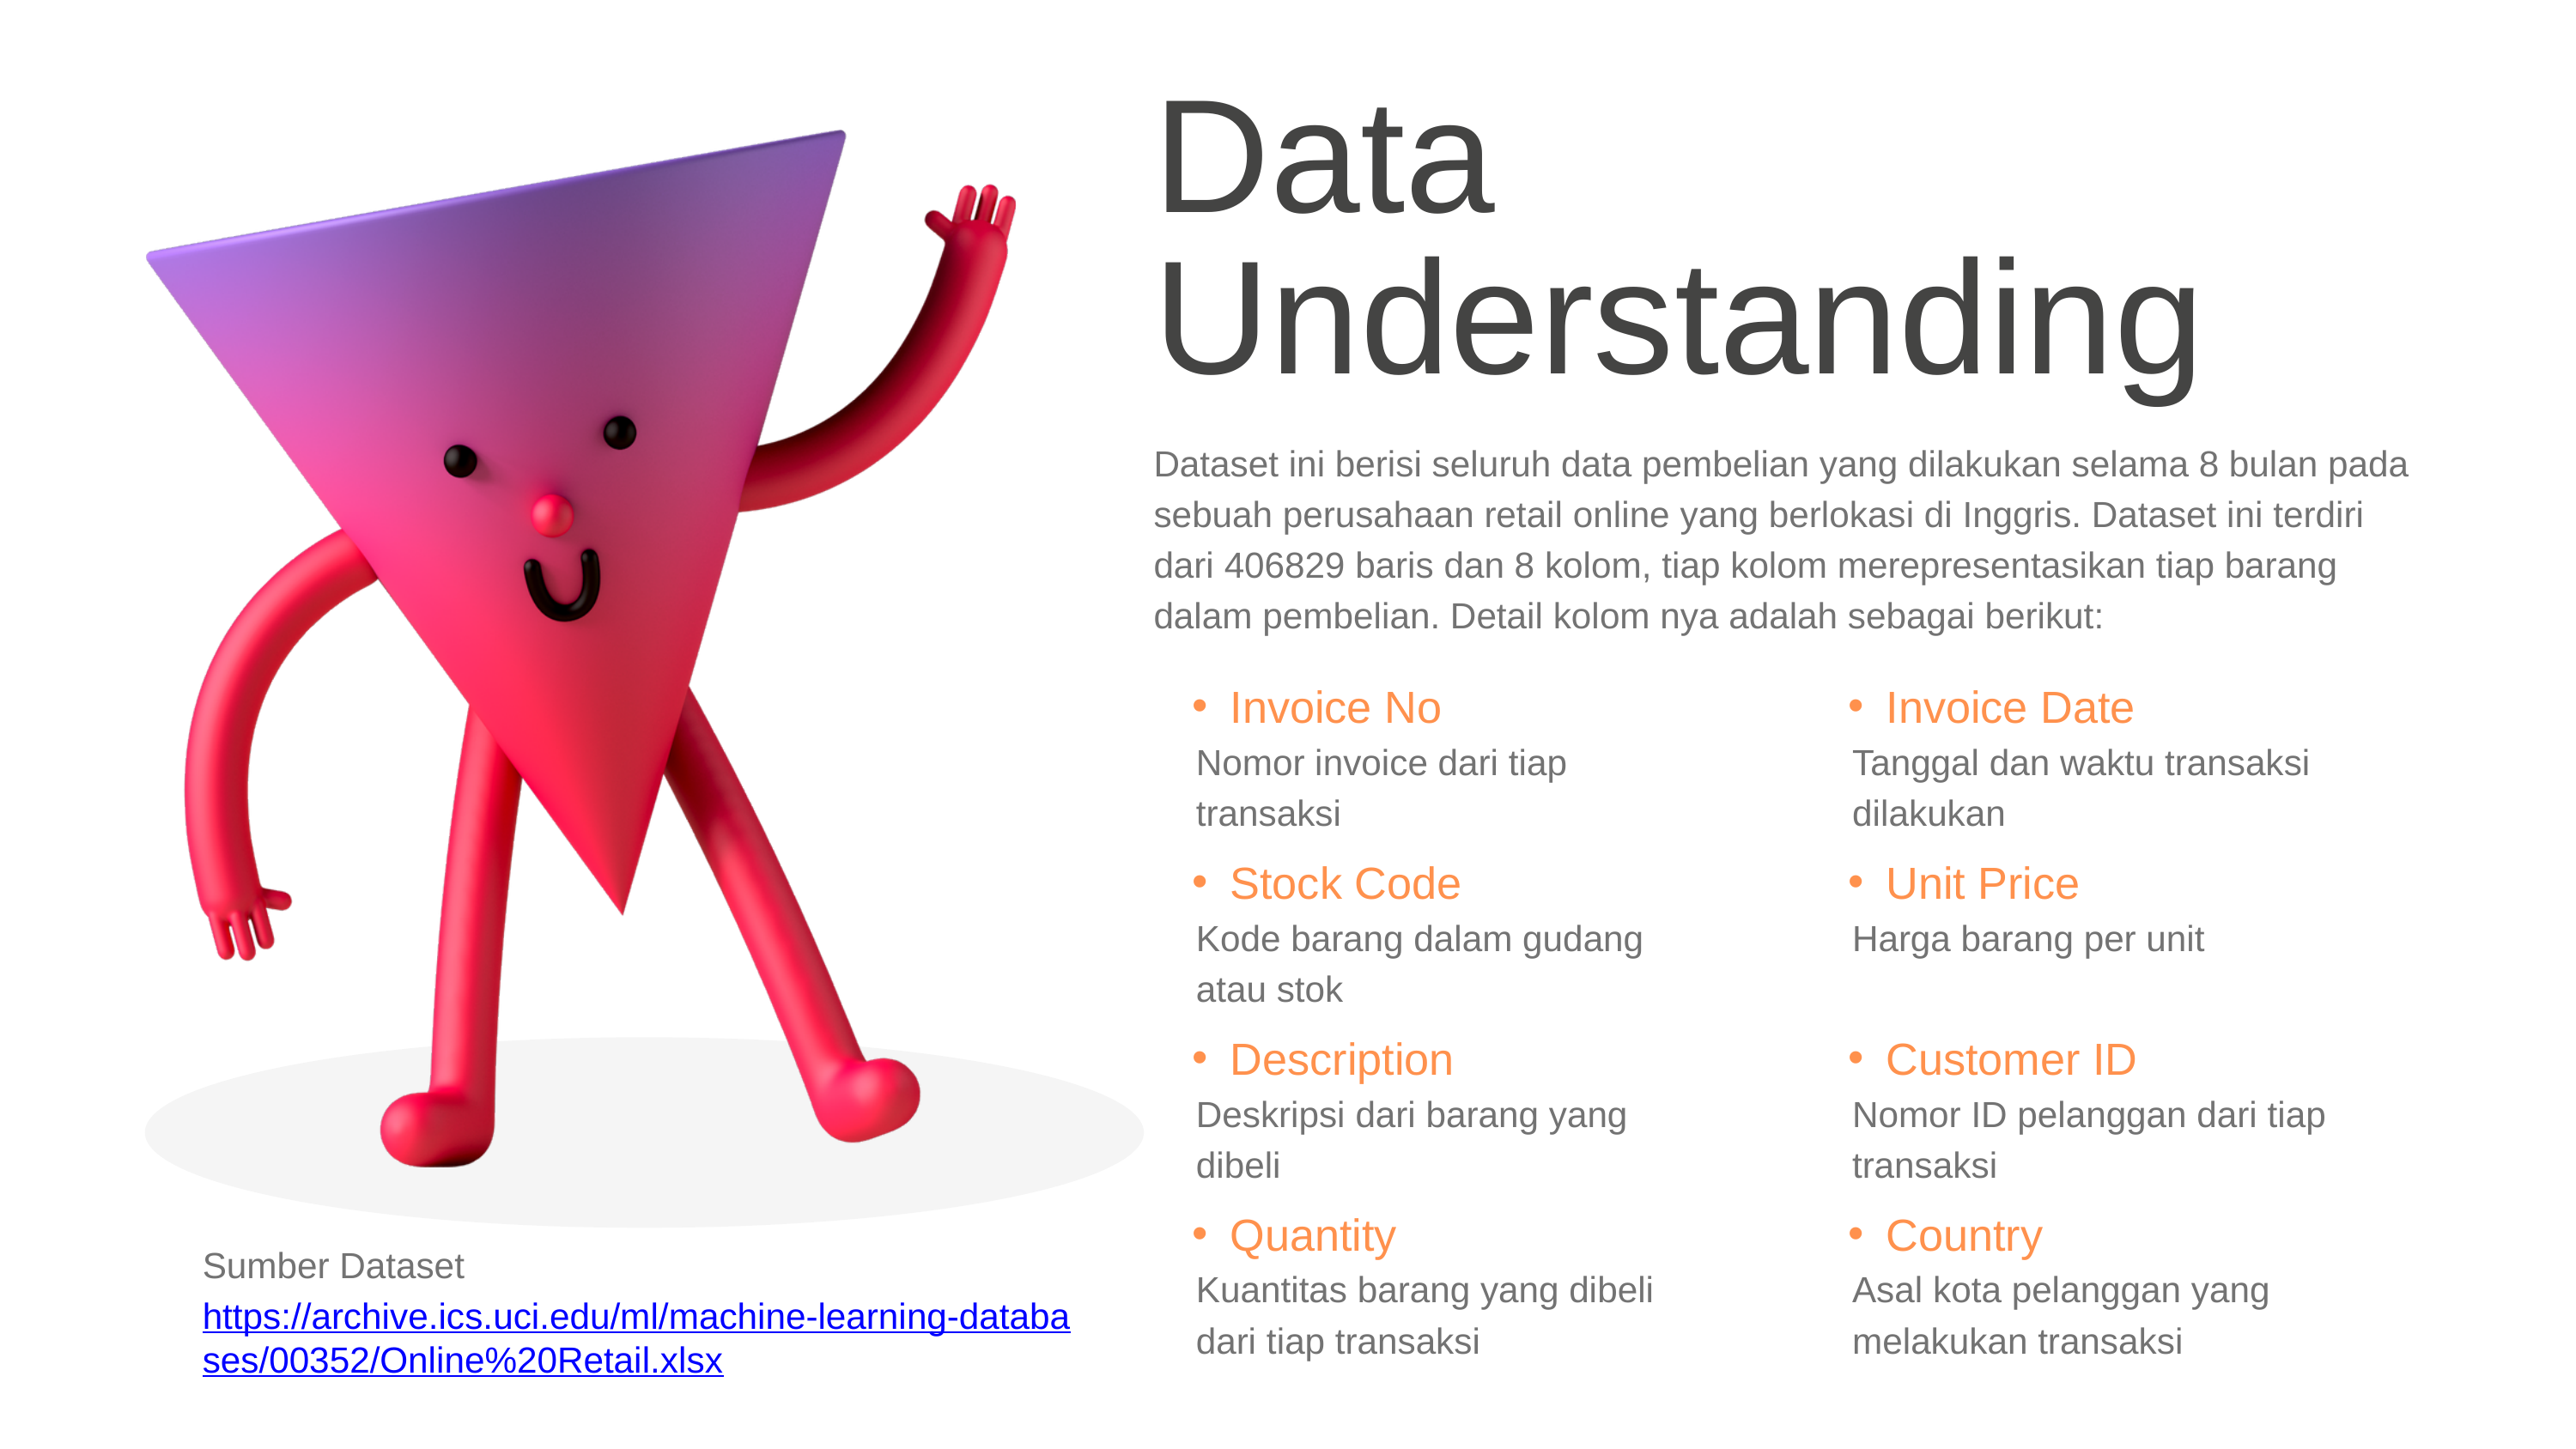

Data Understanding

Dataset ini berisi seluruh data pembelian yang dilakukan selama 8 bulan pada sebuah perusahaan retail online yang berlokasi di Inggris. Dataset ini terdiri dari 406829 baris dan 8 kolom, tiap kolom merepresentasikan tiap barang dalam pembelian. Detail kolom nya adalah sebagai berikut:
Invoice No
Invoice Date
Nomor invoice dari tiap transaksi
Tanggal dan waktu transaksi dilakukan
Stock Code
Unit Price
Kode barang dalam gudang atau stok
Harga barang per unit
Description
Customer ID

Deskripsi dari barang yang dibeli
Nomor ID pelanggan dari tiap transaksi
Quantity
Country
Sumber Dataset
https://archive.ics.uci.edu/ml/machine-learning-databases/00352/Online%20Retail.xlsx
Kuantitas barang yang dibeli dari tiap transaksi
Asal kota pelanggan yang melakukan transaksi